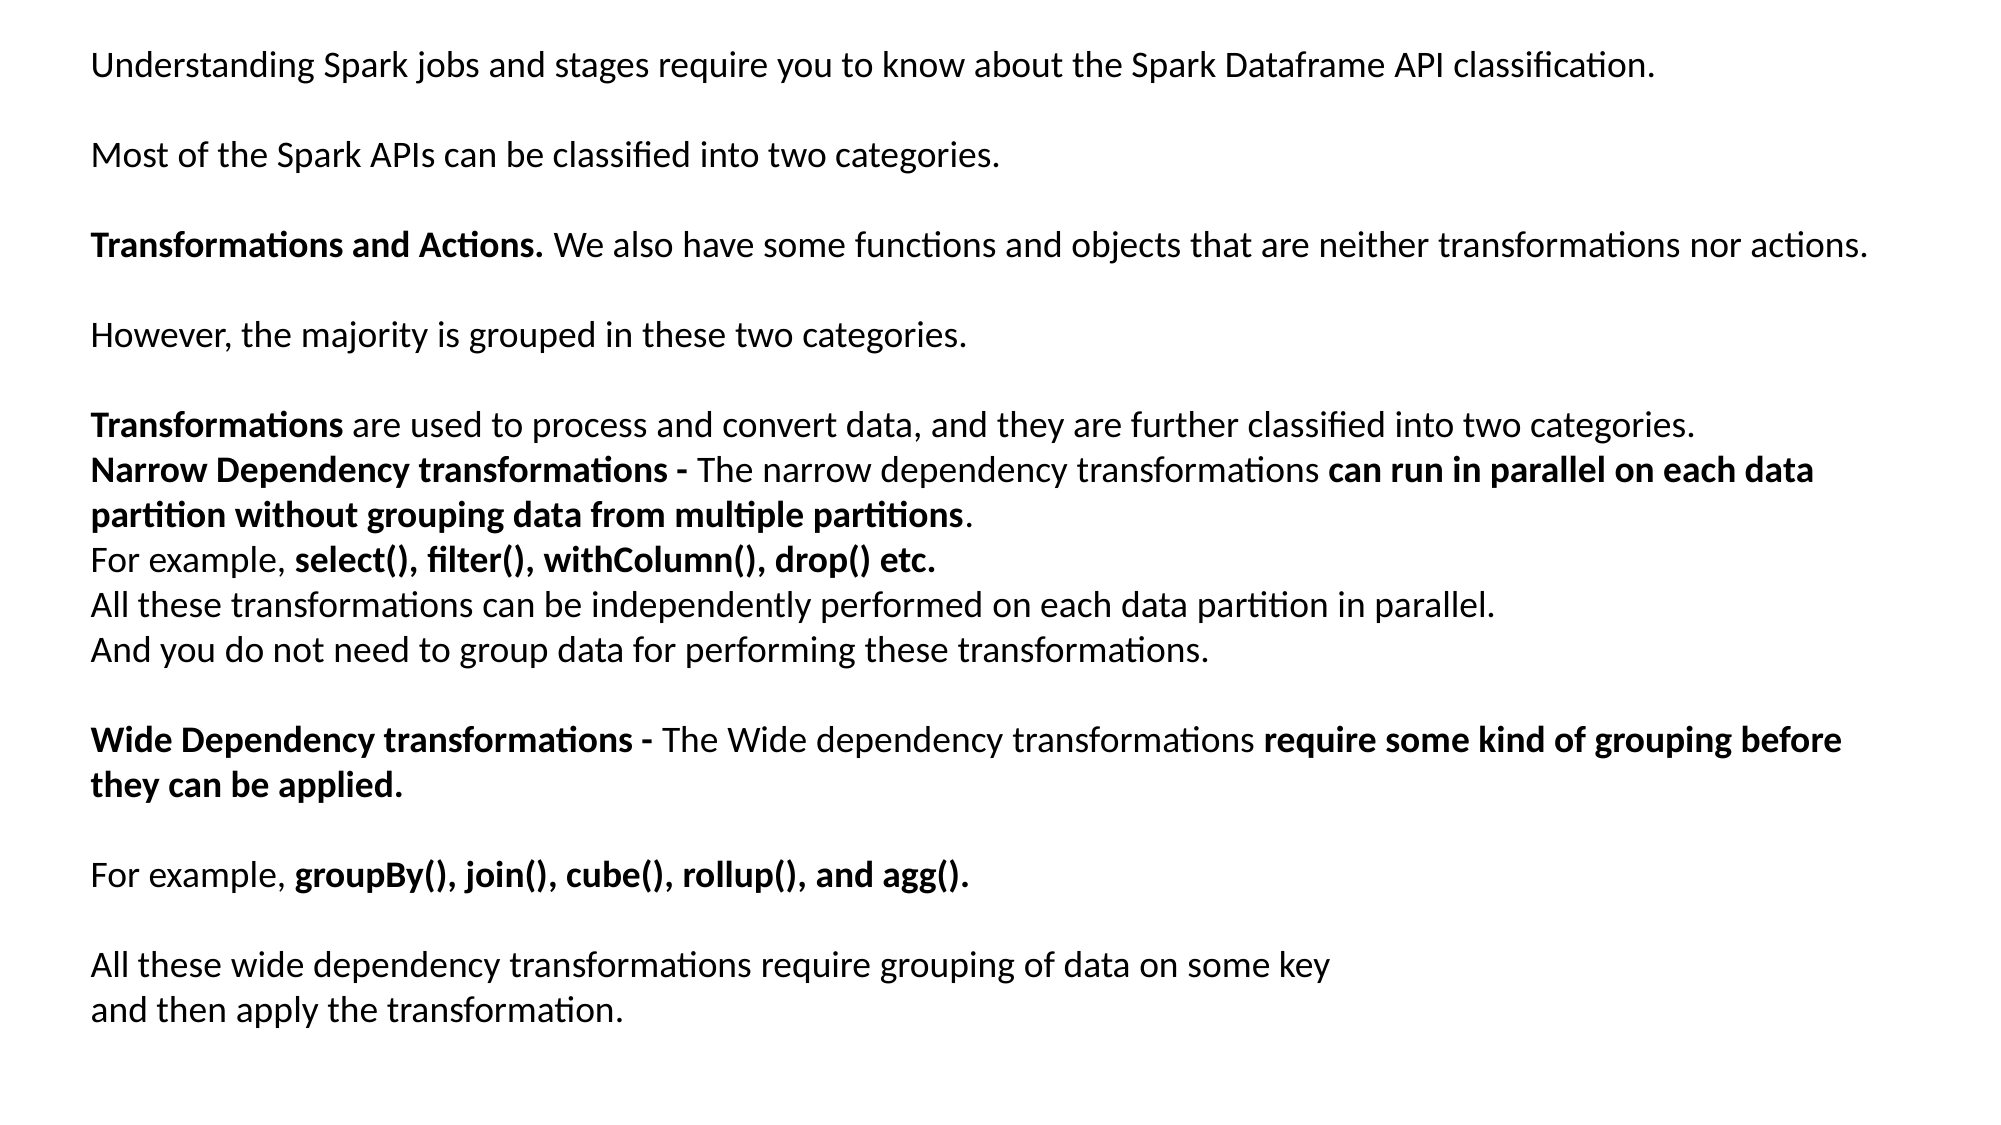

Understanding Spark jobs and stages require you to know about the Spark Dataframe API classification.

Most of the Spark APIs can be classified into two categories.

Transformations and Actions. We also have some functions and objects that are neither transformations nor actions.

However, the majority is grouped in these two categories.

Transformations are used to process and convert data, and they are further classified into two categories.
Narrow Dependency transformations - The narrow dependency transformations can run in parallel on each data partition without grouping data from multiple partitions.
For example, select(), filter(), withColumn(), drop() etc.
All these transformations can be independently performed on each data partition in parallel.
And you do not need to group data for performing these transformations.

Wide Dependency transformations - The Wide dependency transformations require some kind of grouping before they can be applied.

For example, groupBy(), join(), cube(), rollup(), and agg().

All these wide dependency transformations require grouping of data on some key
and then apply the transformation.